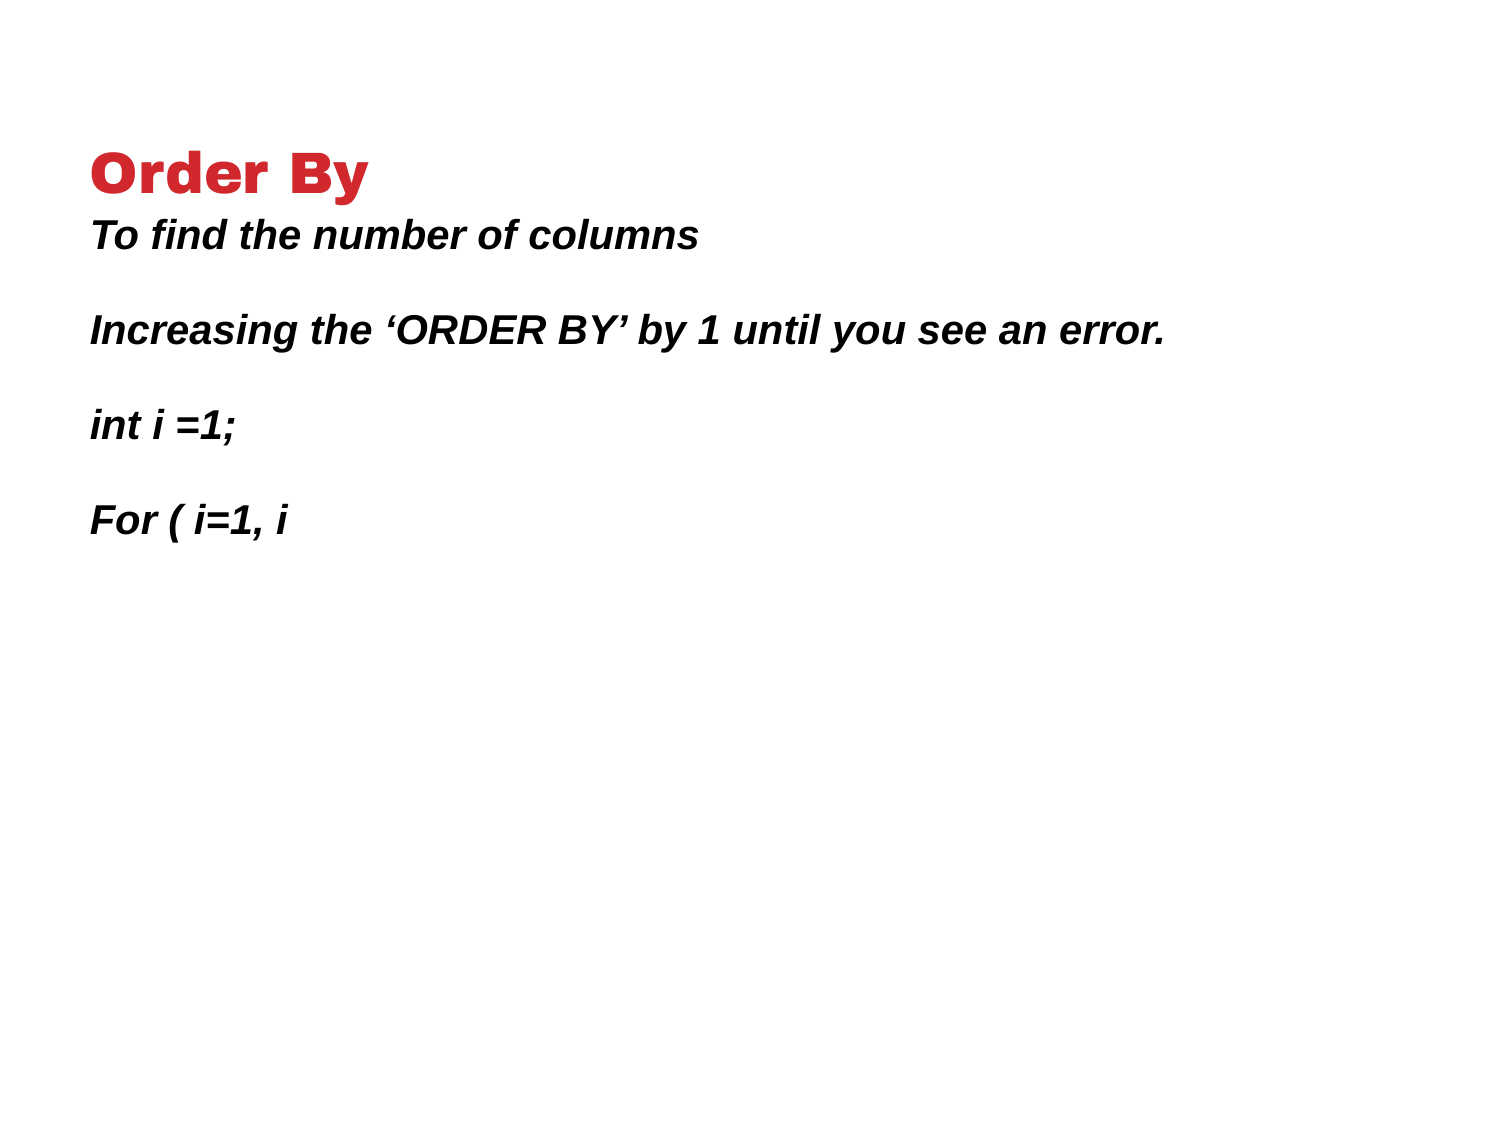

Order By
To find the number of columns

Increasing the ‘ORDER BY’ by 1 until you see an error.

int i =1;

For ( i=1, i